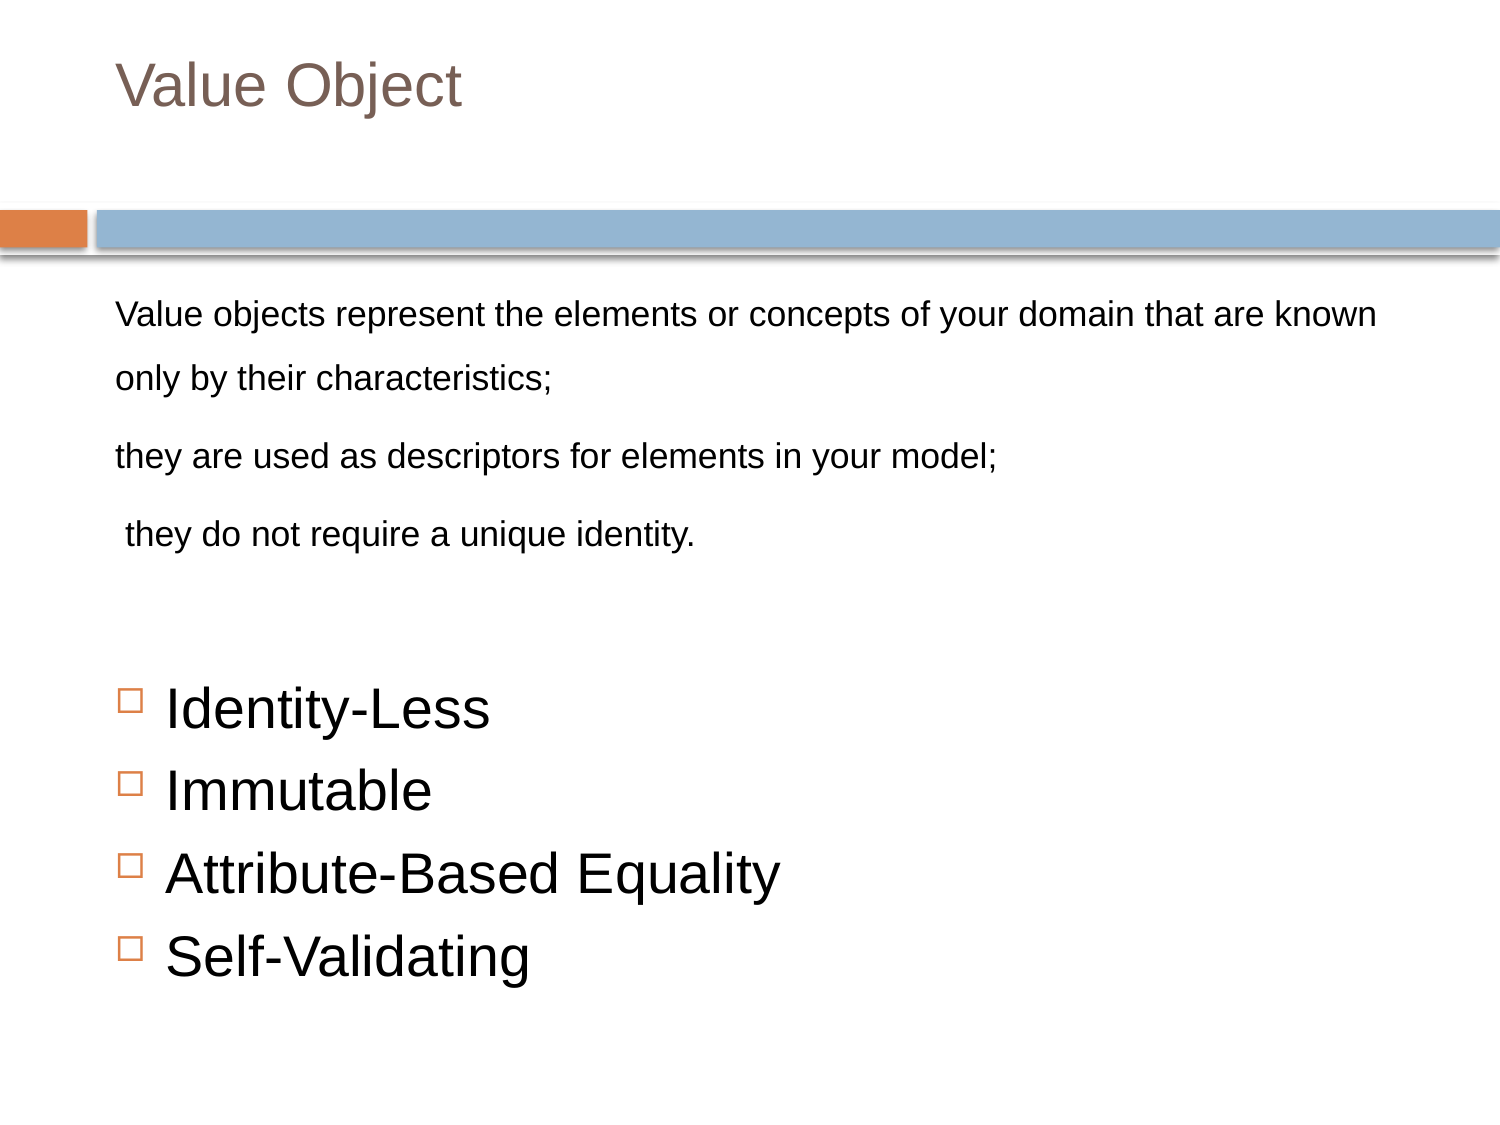

# Value Object
Value objects represent the elements or concepts of your domain that are known only by their characteristics;
they are used as descriptors for elements in your model;
 they do not require a unique identity.
Identity‐Less
Immutable
Attribute‐Based Equality
Self‐Validating